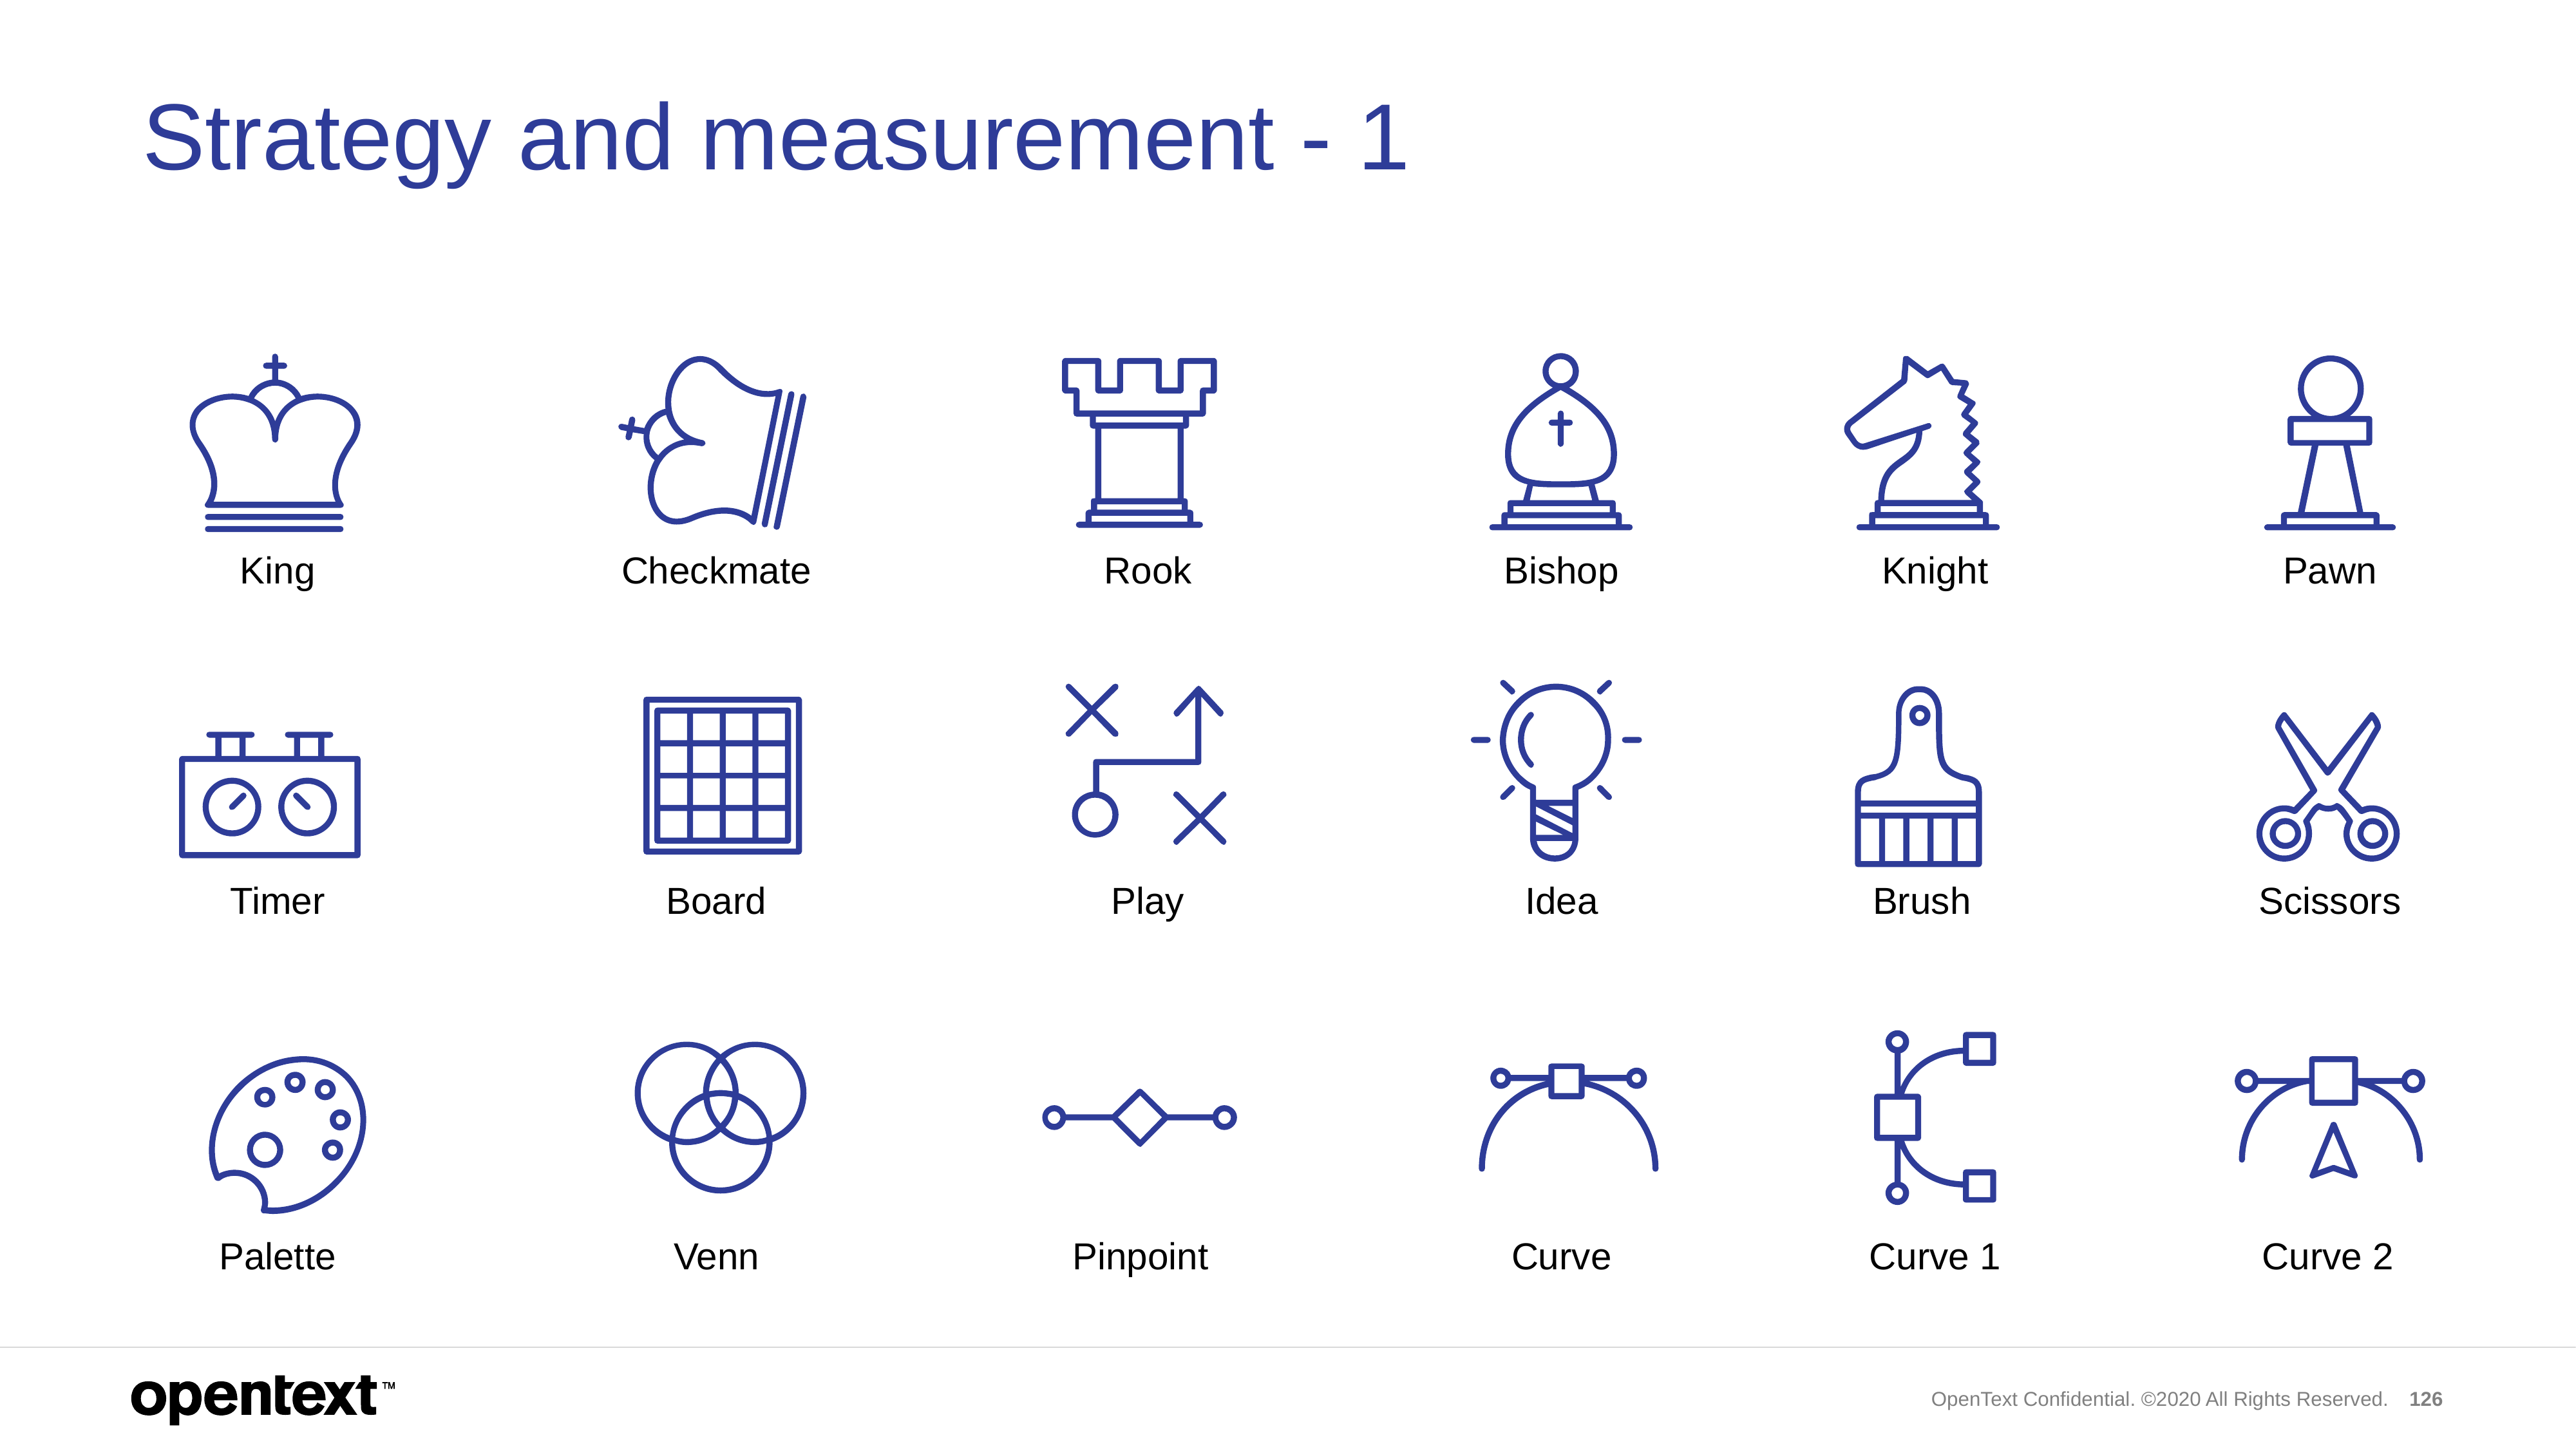

# Strategy and measurement - 1

King
Checkmate
Rook
Bishop
Knight
Pawn

Timer
Board
Play
Idea
Brush
Scissors

Palette
Venn
Pinpoint
Curve
Curve 1
Curve 2